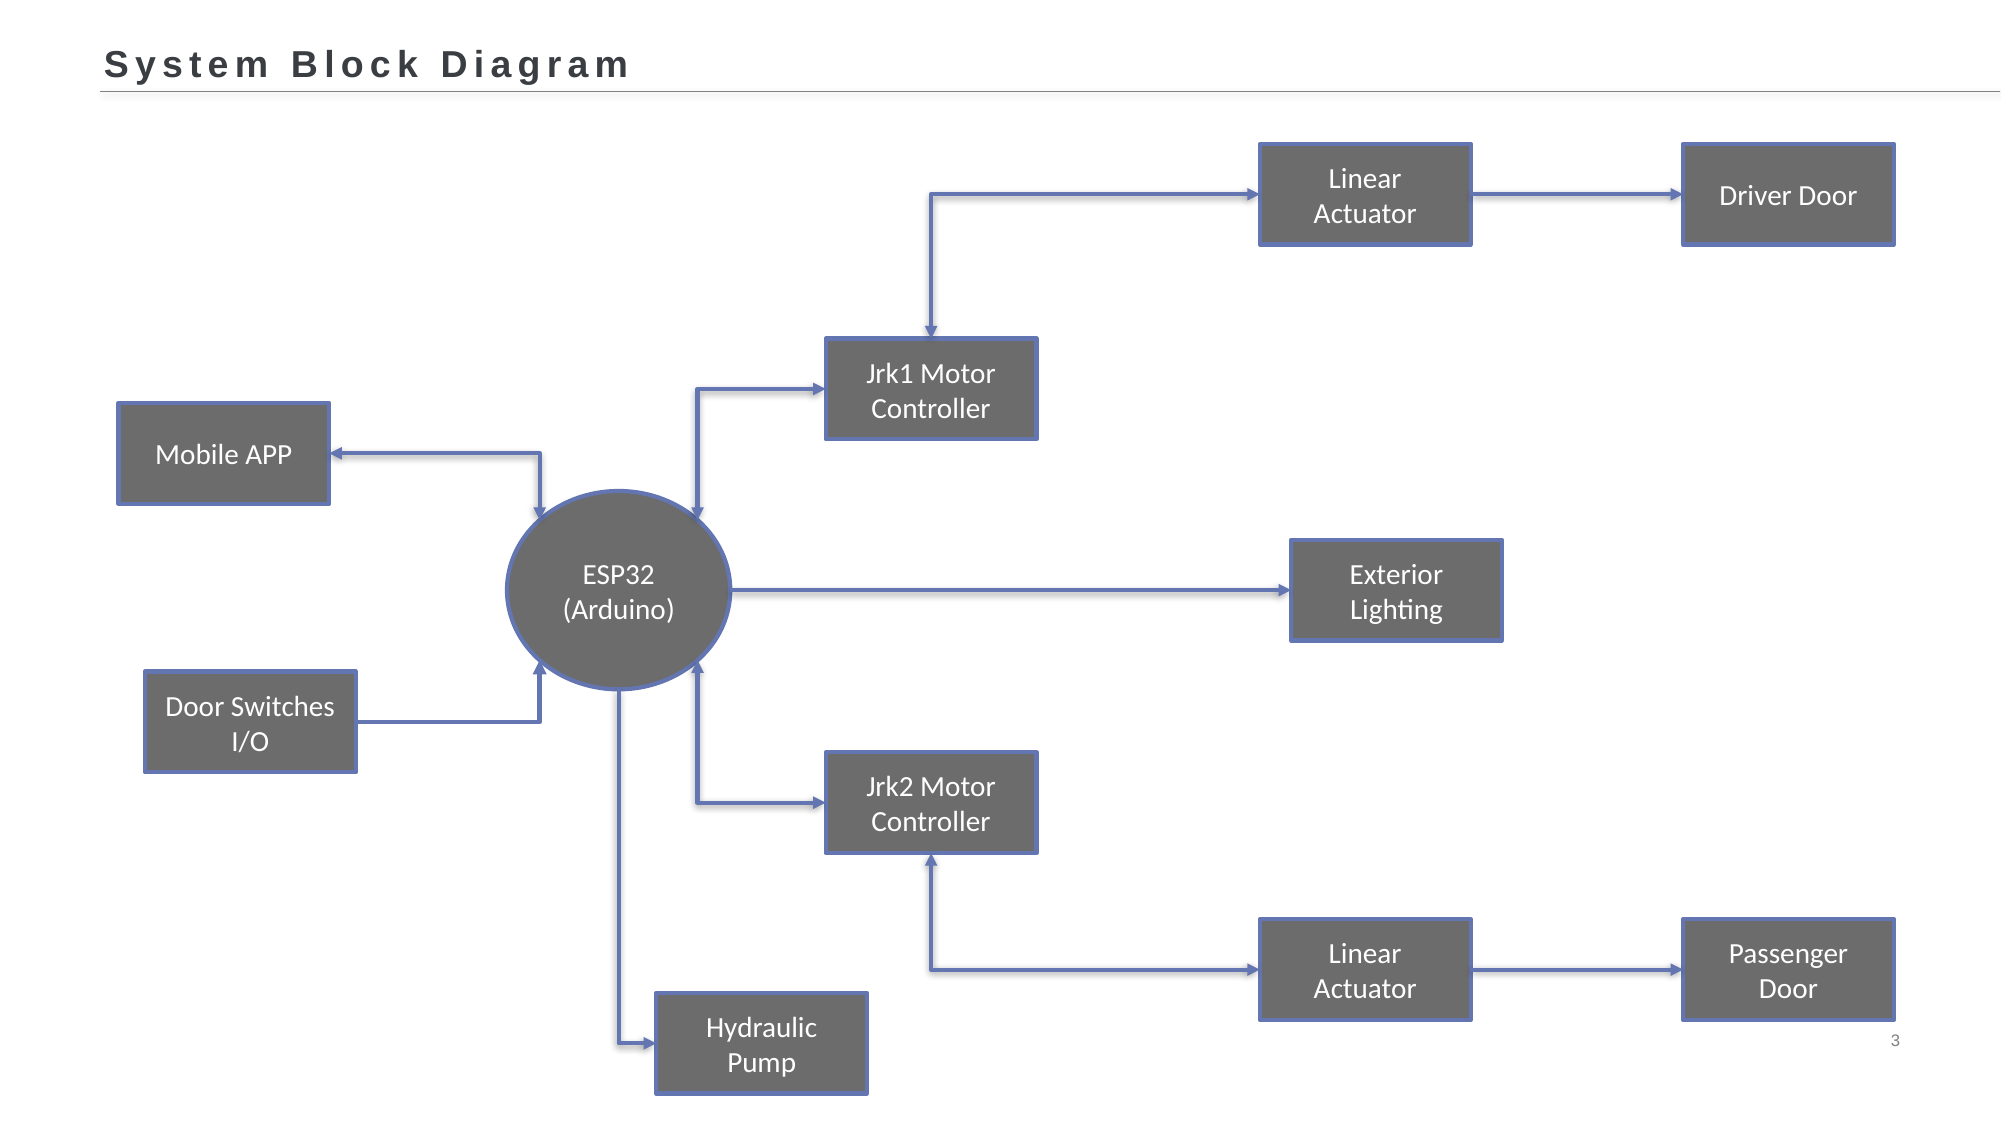

System Block Diagram
Linear Actuator
Driver Door
Jrk1 Motor Controller
Mobile APP
ESP32 (Arduino)
Exterior Lighting
Door Switches I/O
Jrk2 Motor Controller
Linear Actuator
Passenger Door
Hydraulic Pump